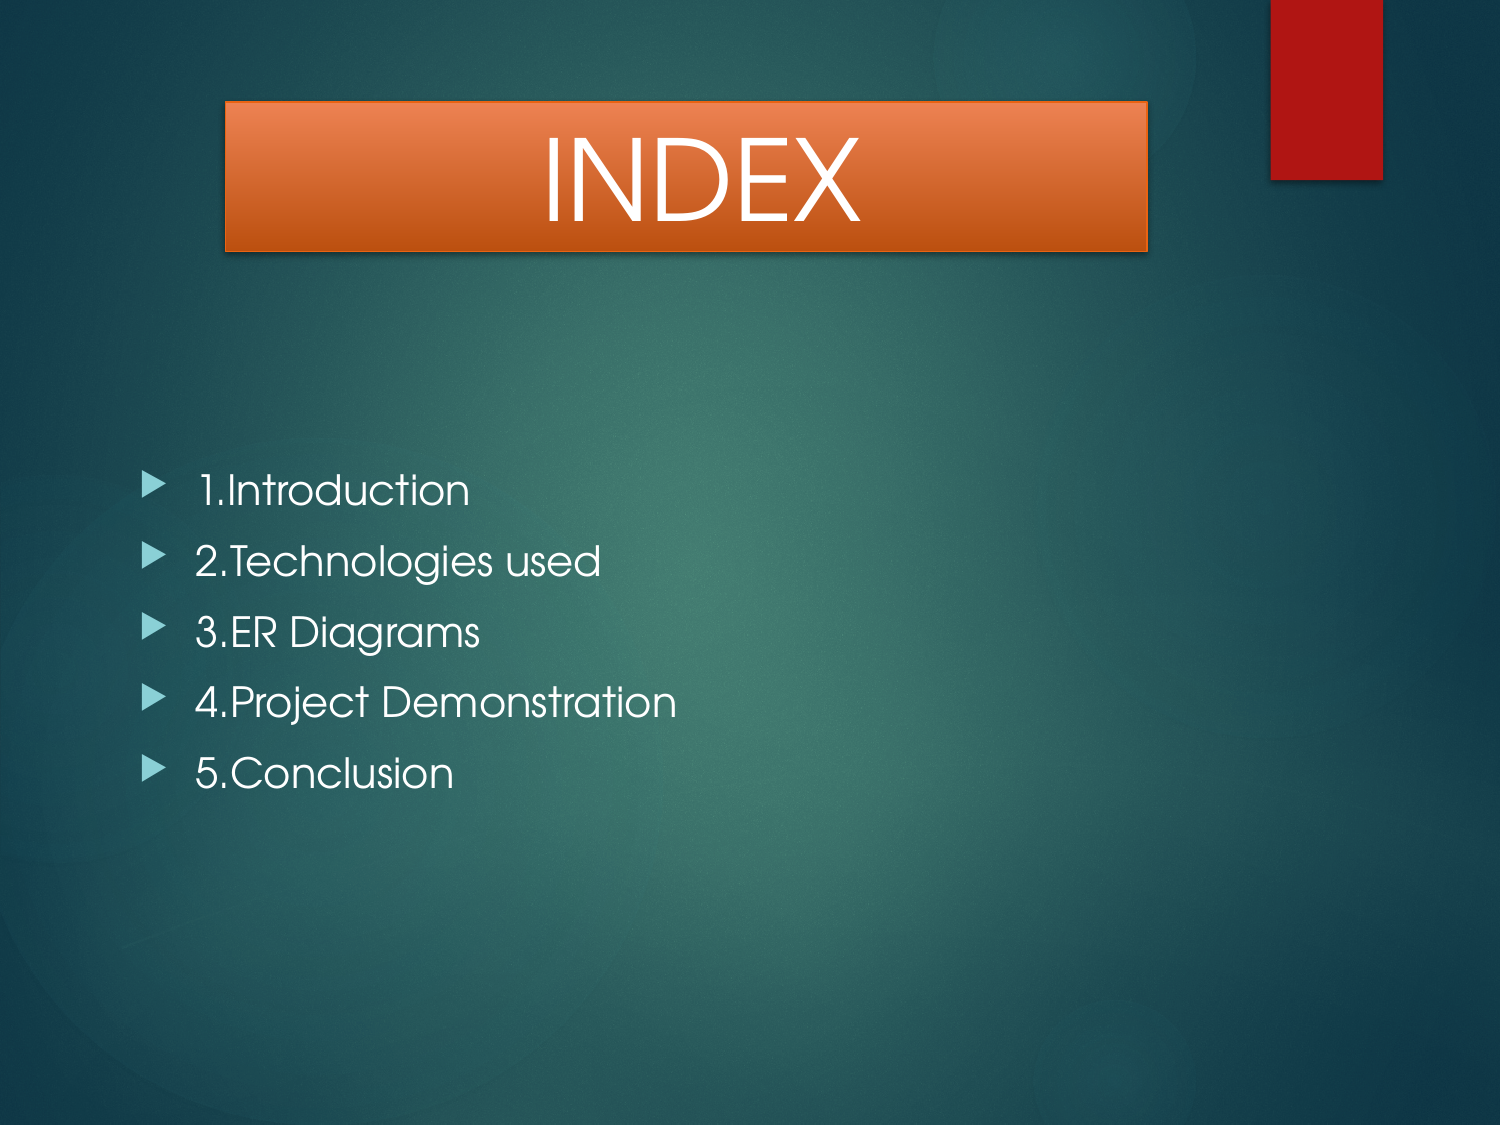

INDEX
1.Introduction
2.Technologies used
3.ER Diagrams
4.Project Demonstration
5.Conclusion